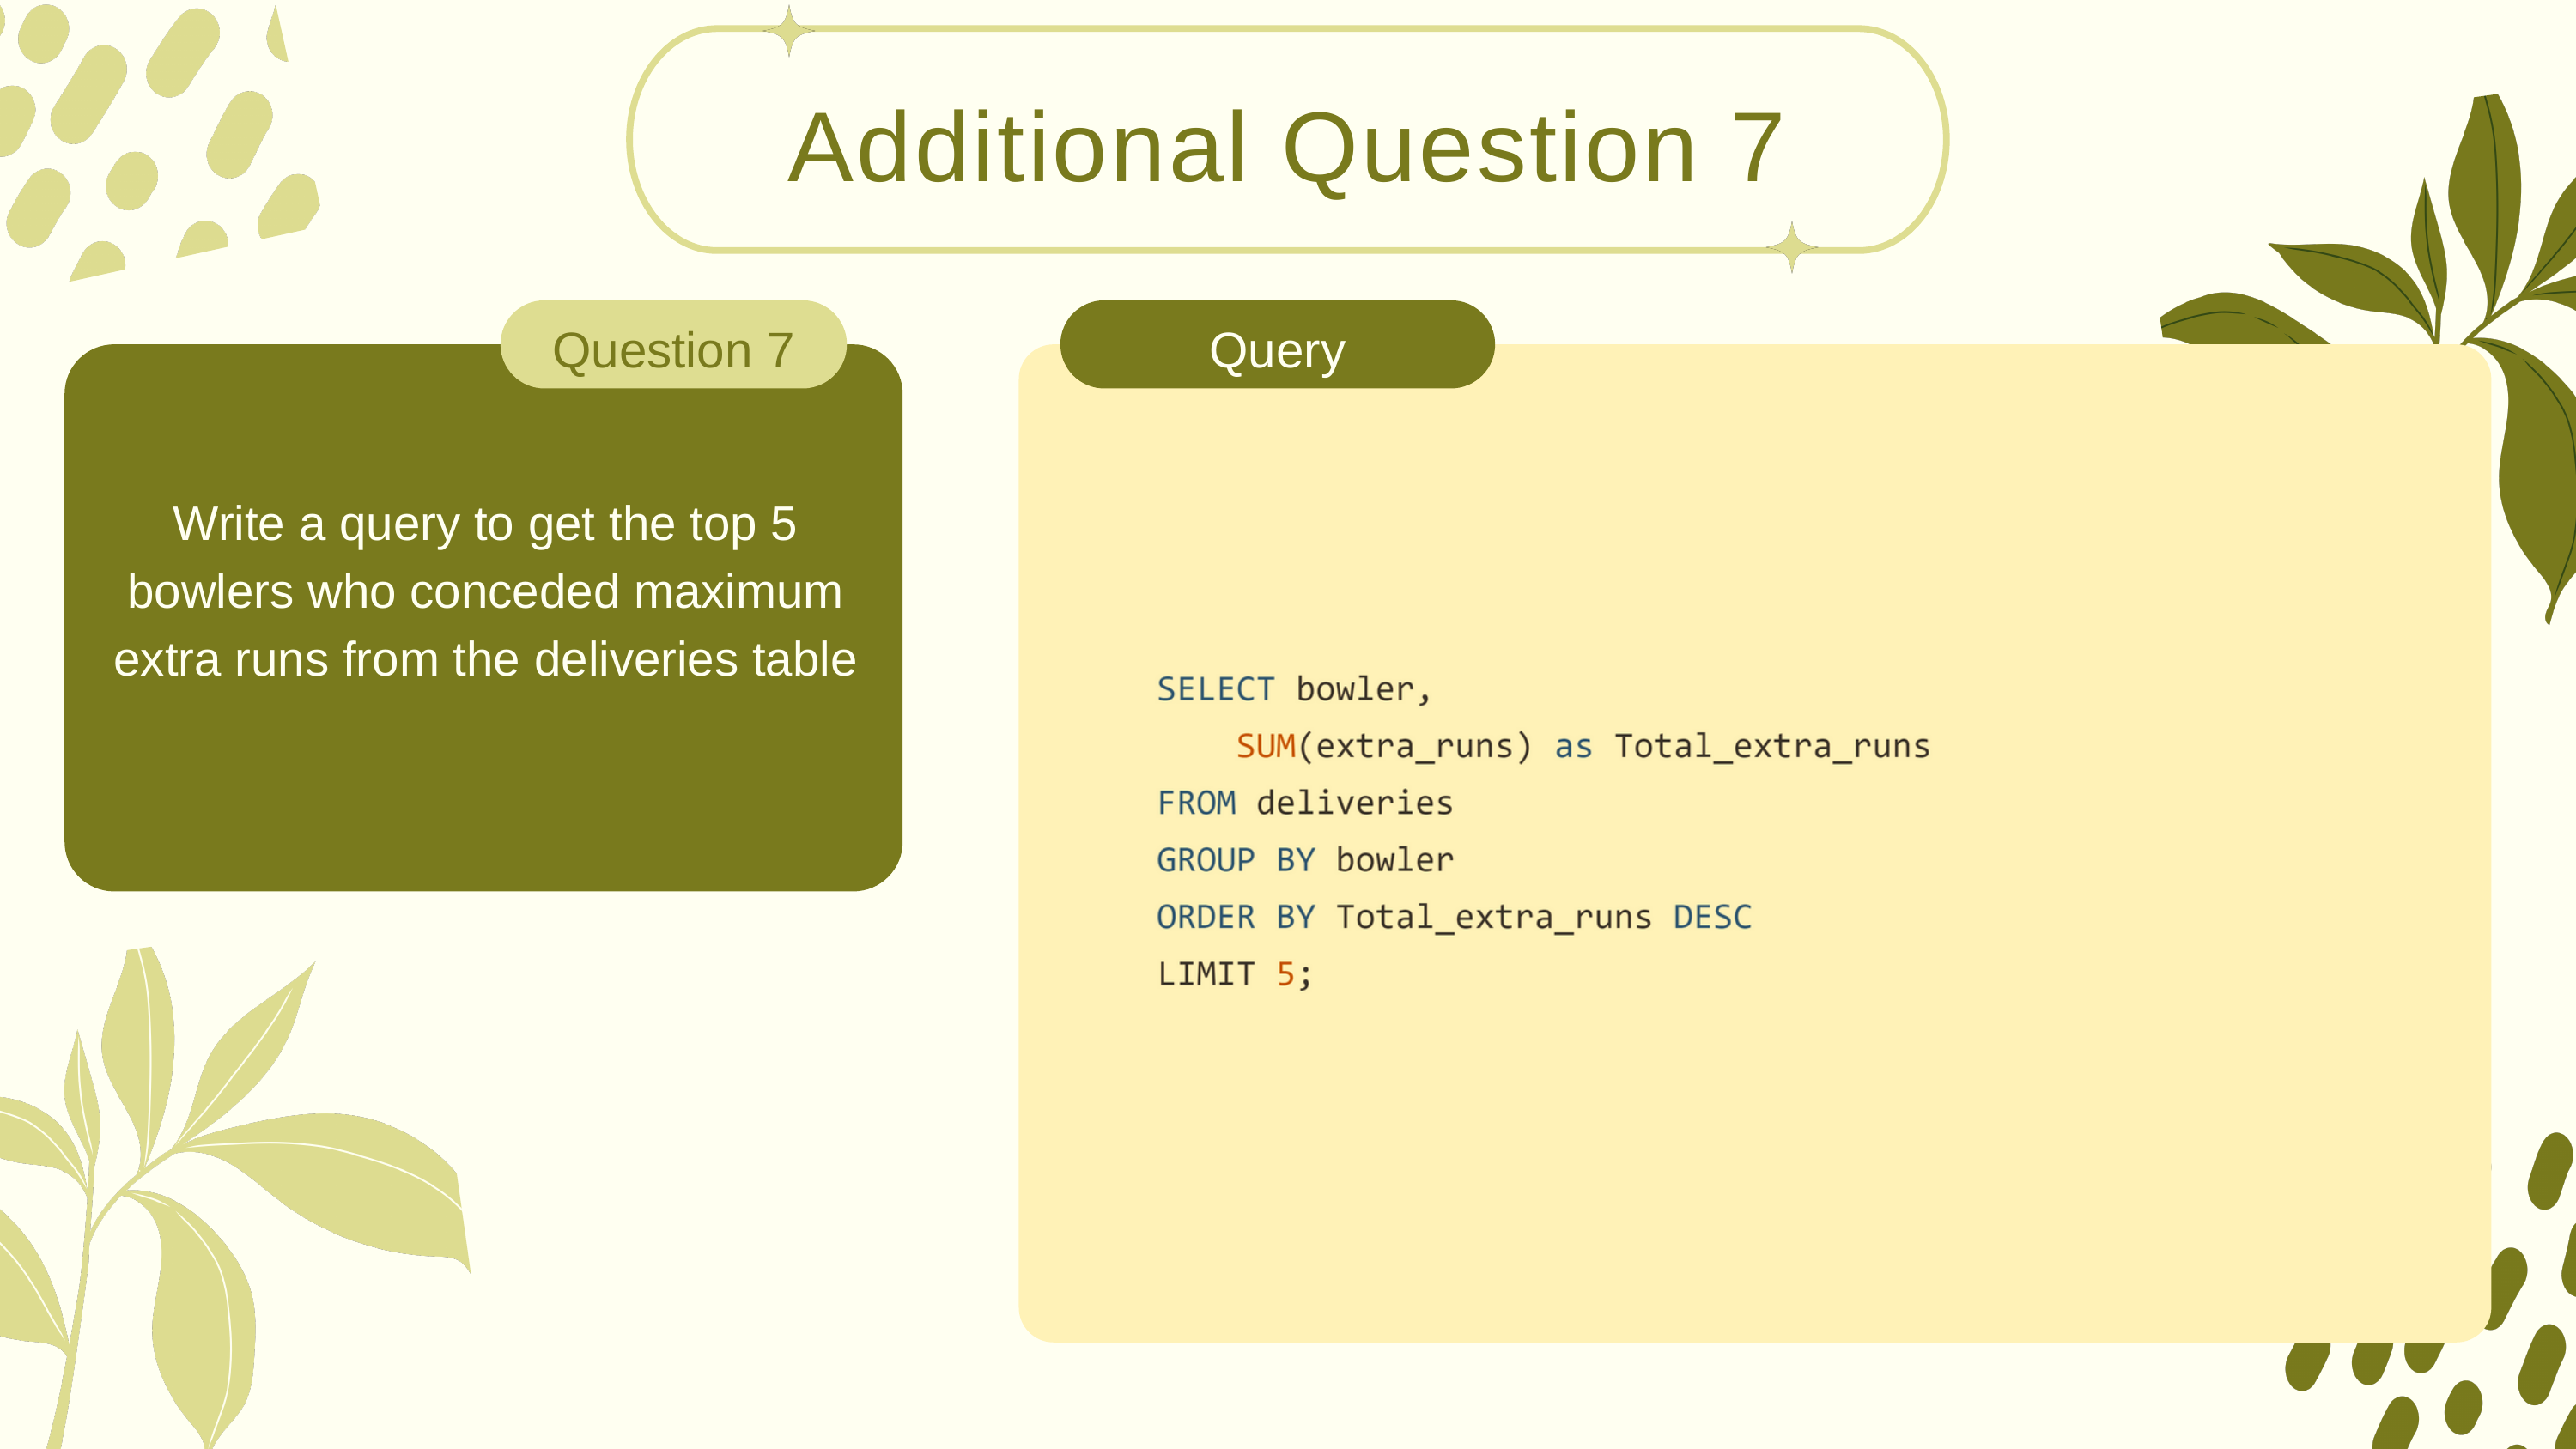

Additional Question 7

Question 7

Query

Write a query to get the top 5 bowlers who conceded maximum extra runs from the deliveries table